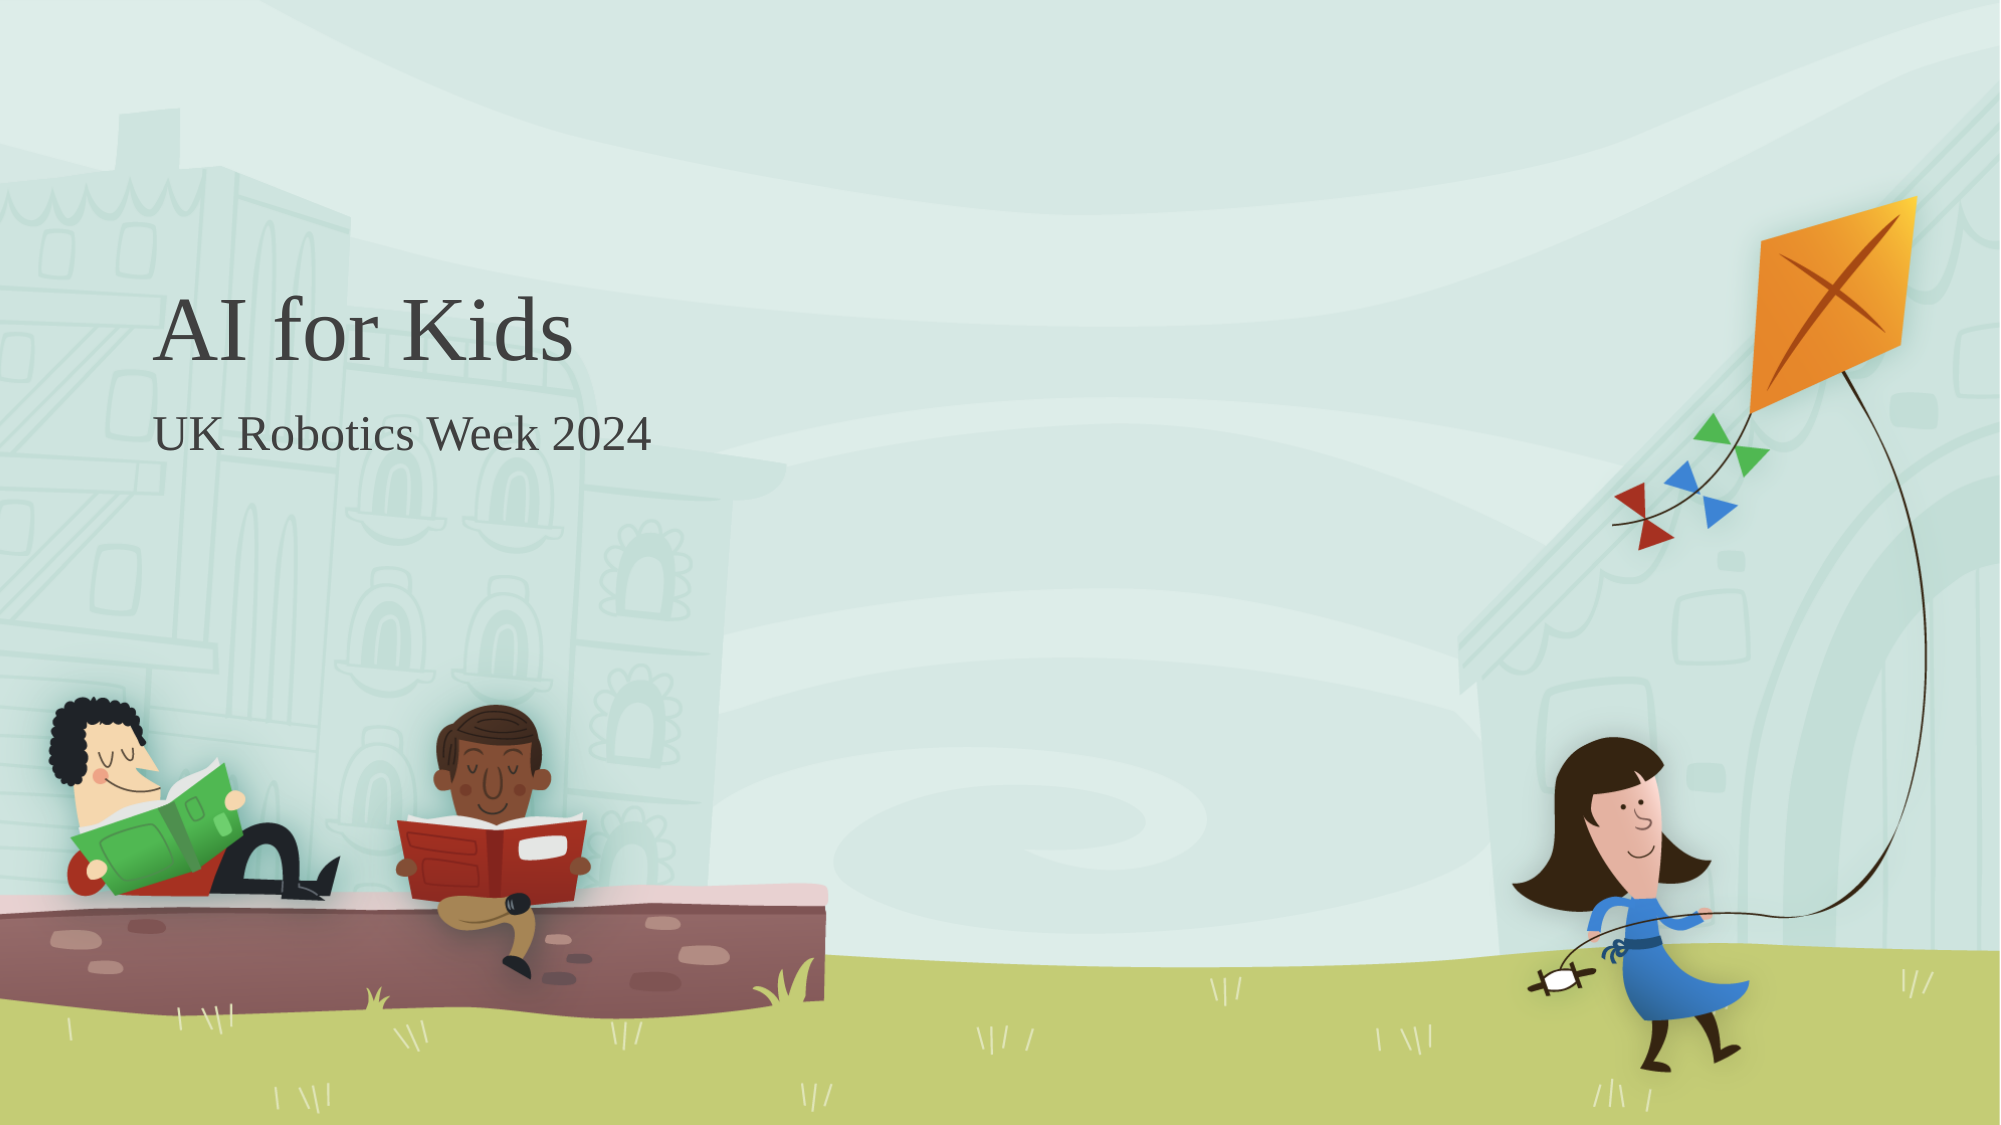

# AI for Kids
UK Robotics Week 2024